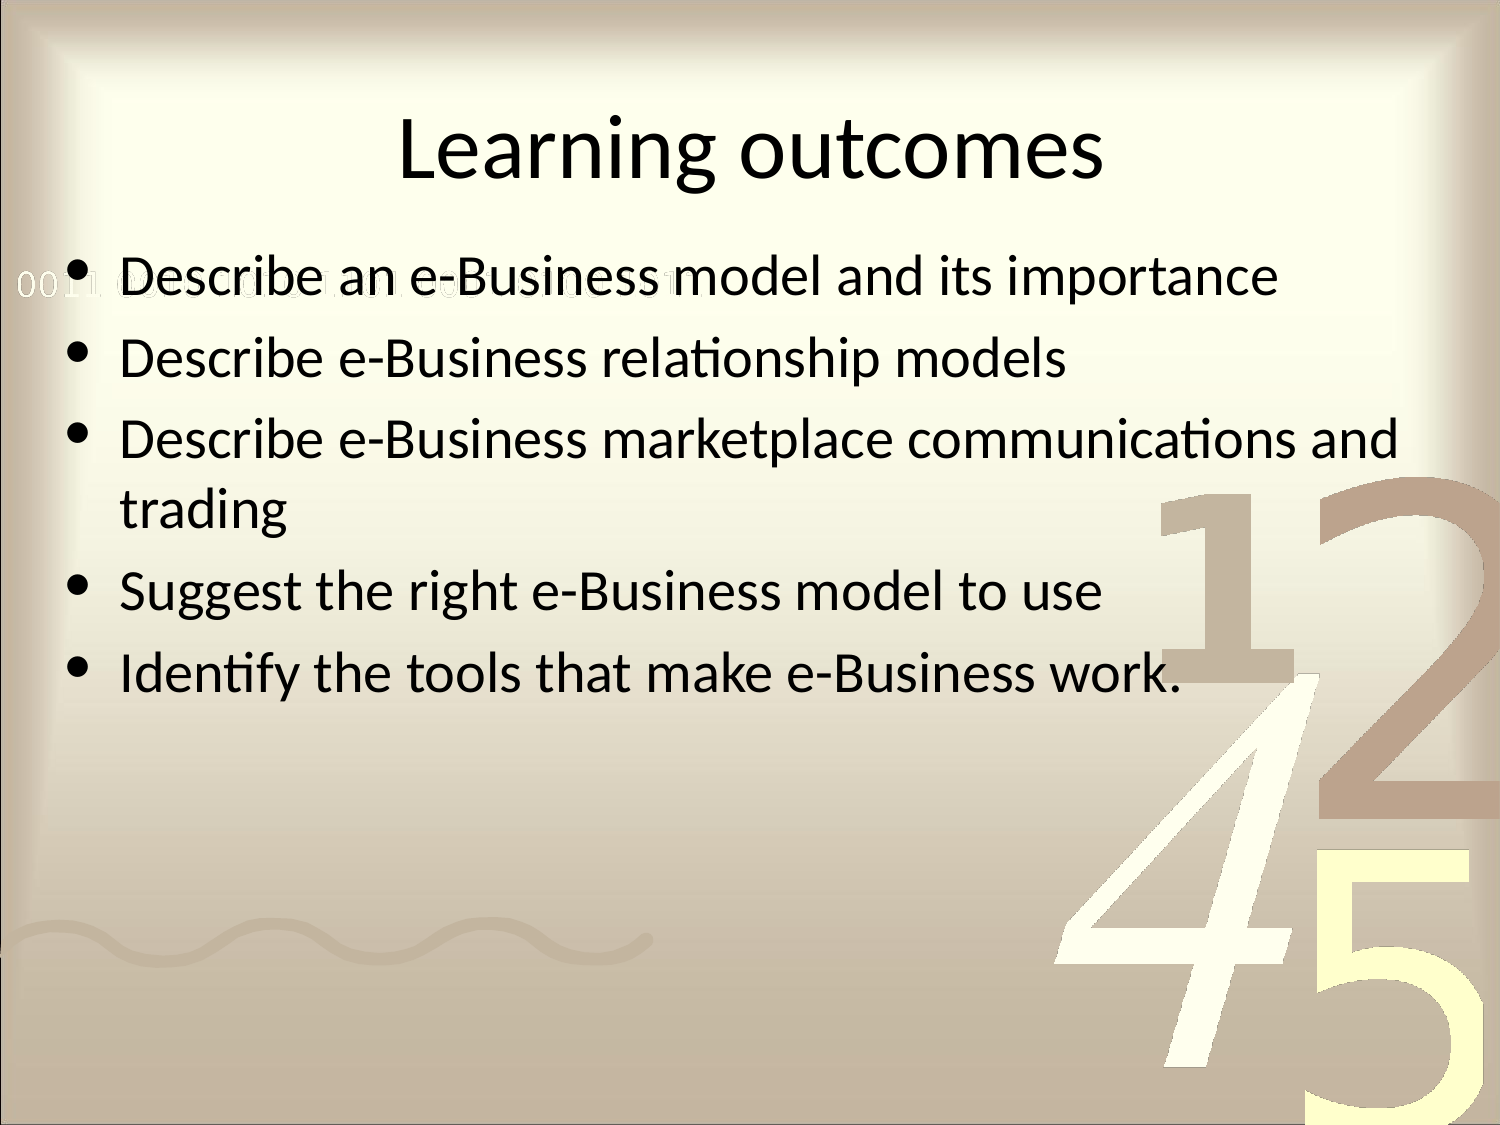

# Learning outcomes
Describe an e-Business model and its importance
Describe e-Business relationship models
Describe e-Business marketplace communications and trading
Suggest the right e-Business model to use
Identify the tools that make e-Business work.